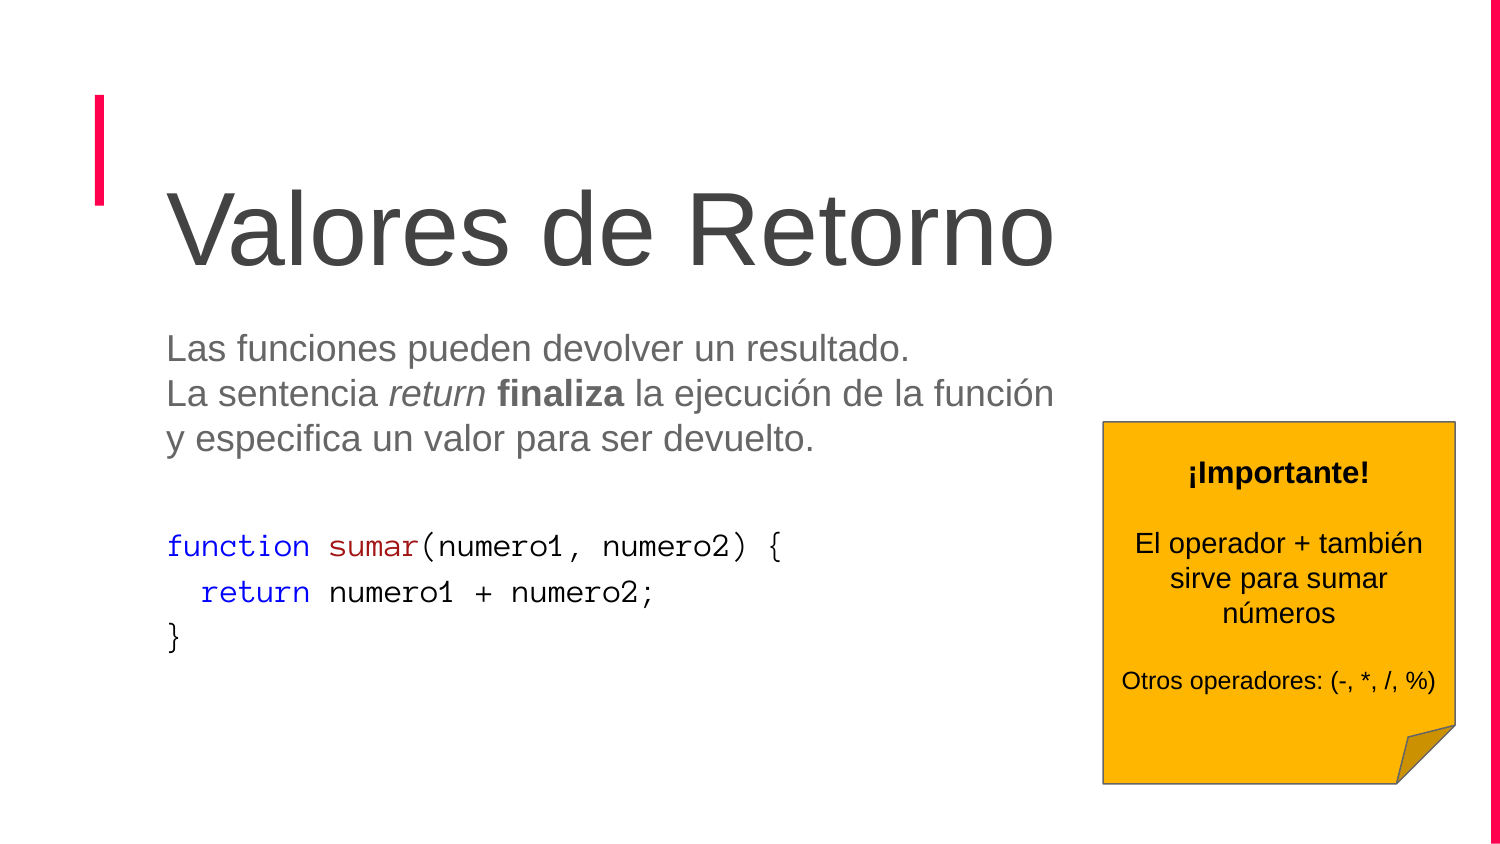

Valores de Retorno
Las funciones pueden devolver un resultado.
La sentencia return finaliza la ejecución de la función
y especifica un valor para ser devuelto.

function sumar(numero1, numero2) {
  return numero1 + numero2;
}

¡Importante!

El operador + también sirve para sumar números

Otros operadores: (-, *, /, %)